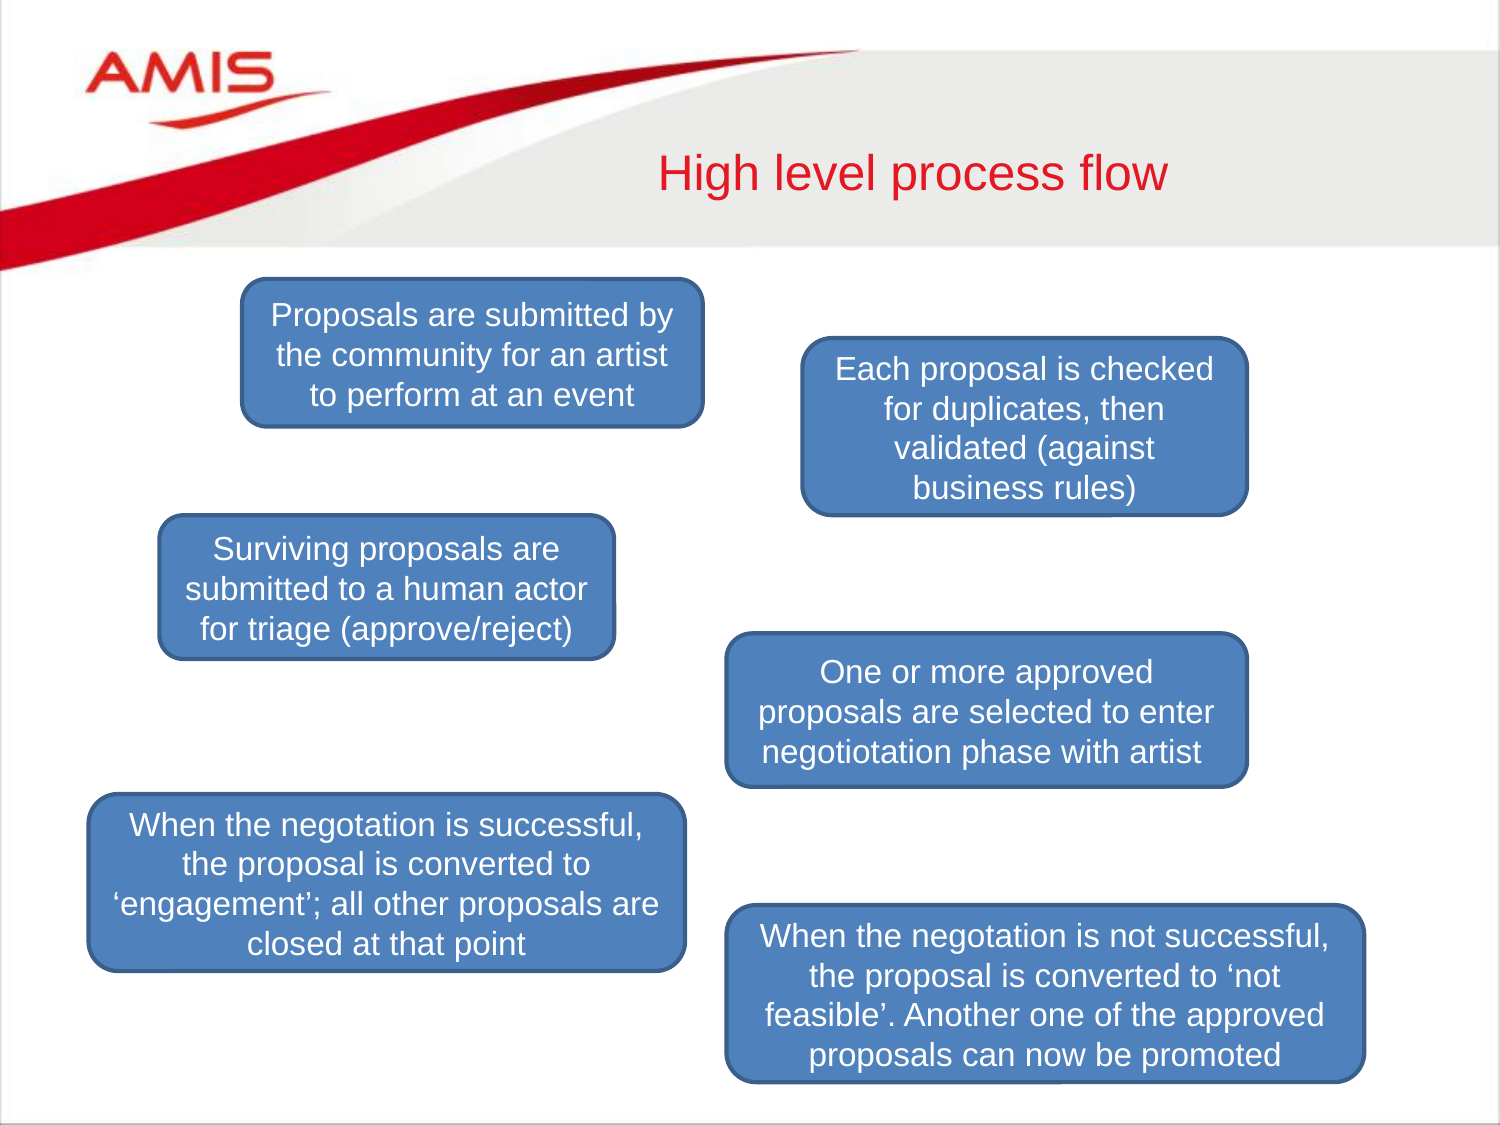

# High level process flow
Proposals are submitted by the community for an artist to perform at an event
Each proposal is checked for duplicates, then validated (against business rules)
Surviving proposals are submitted to a human actor for triage (approve/reject)
One or more approved proposals are selected to enter negotiotation phase with artist
When the negotation is successful, the proposal is converted to ‘engagement’; all other proposals are closed at that point
When the negotation is not successful, the proposal is converted to ‘not feasible’. Another one of the approved proposals can now be promoted